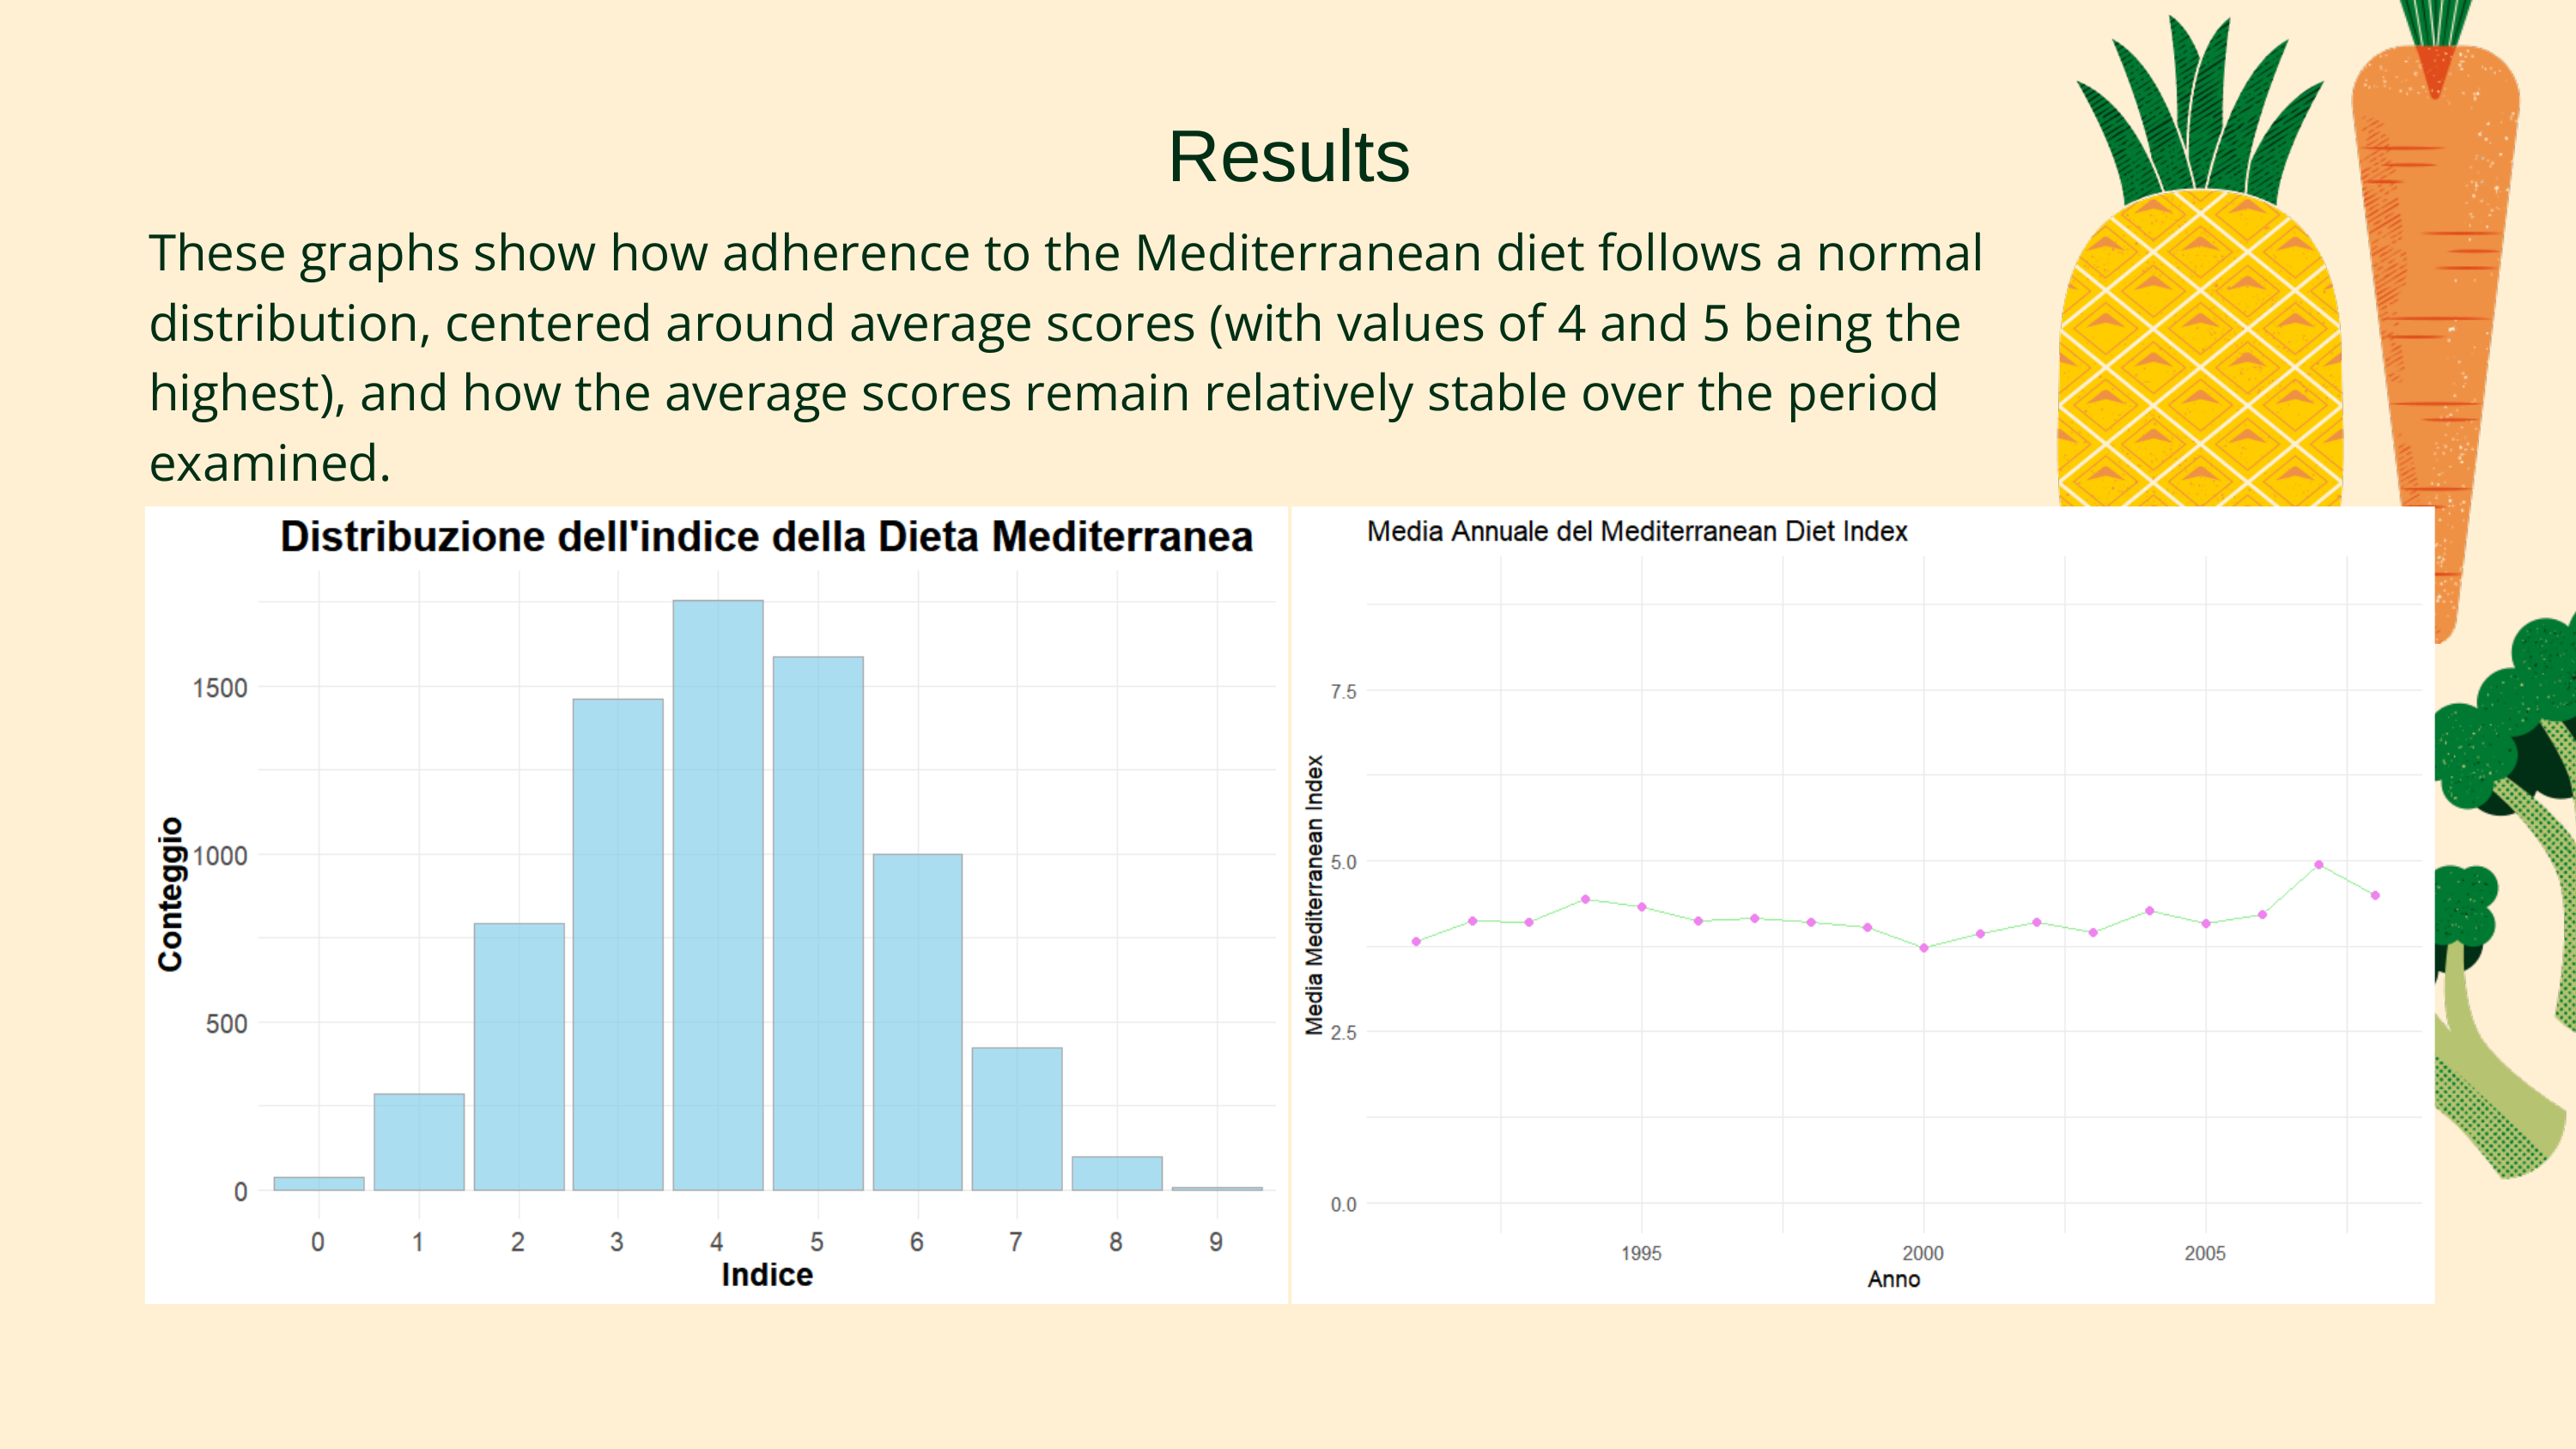

Results
These graphs show how adherence to the Mediterranean diet follows a normal distribution, centered around average scores (with values of 4 and 5 being the highest), and how the average scores remain relatively stable over the period examined.